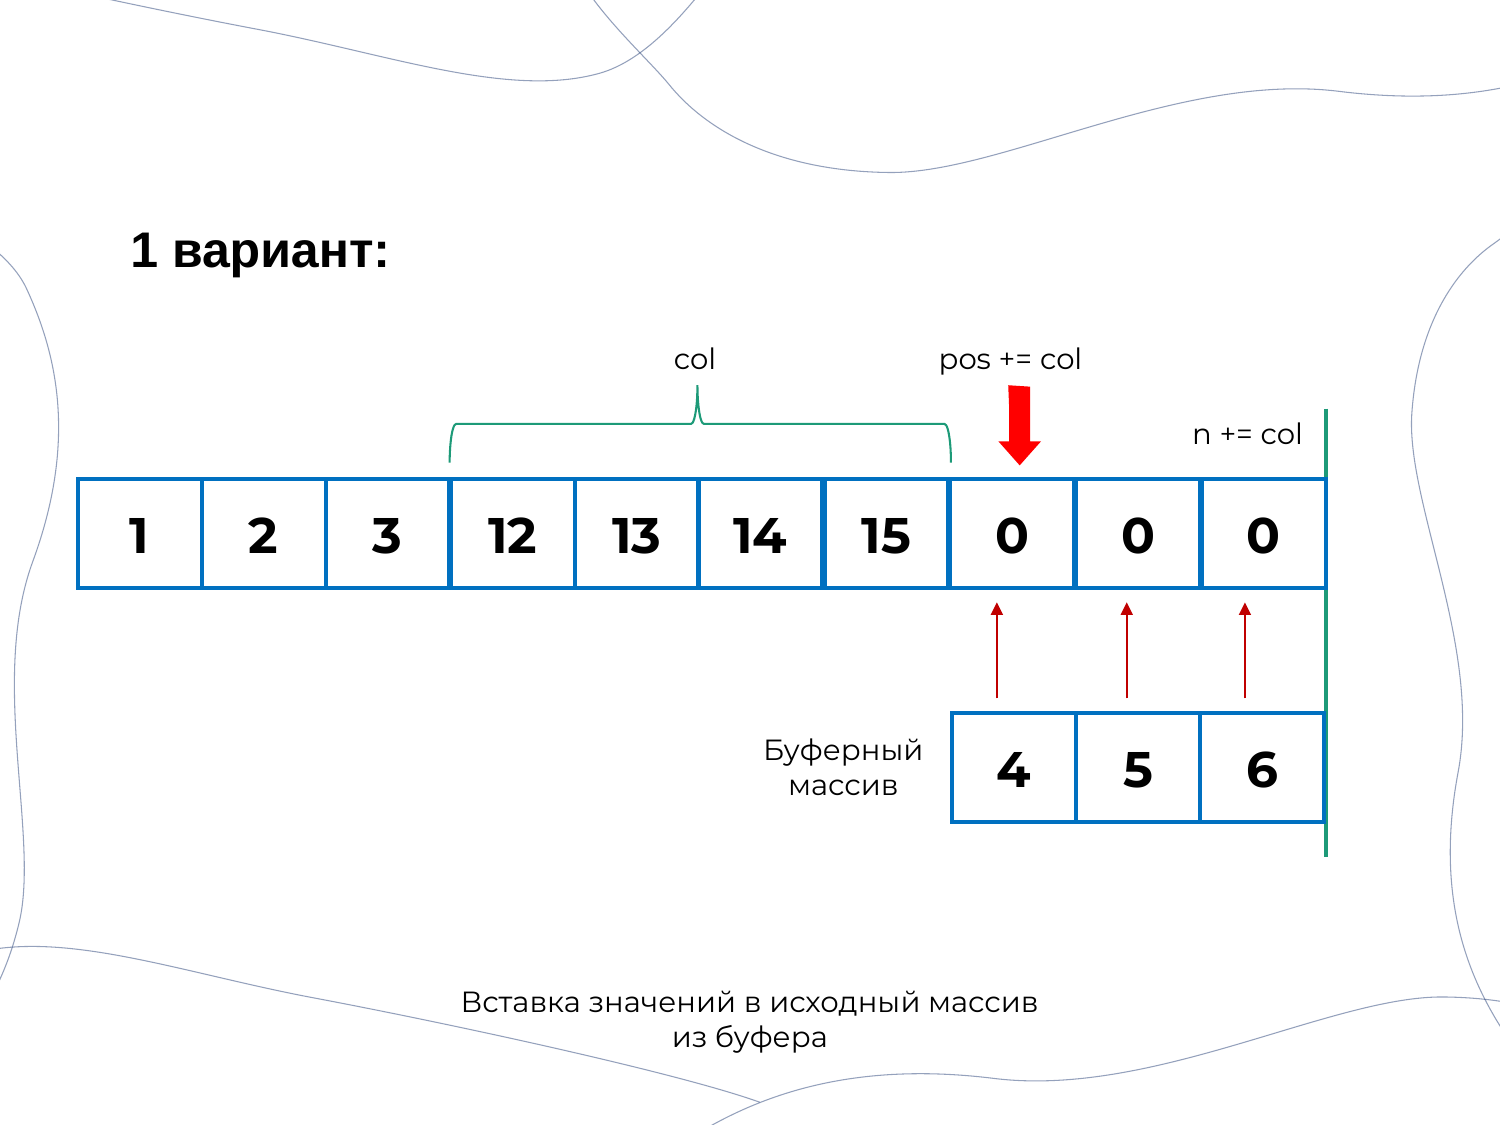

1 вариант:
pos += col
col

n += col
0
1
2
3
12
13
14
15
0
0

4
5
6
Буферный массив

Вставка значений в исходный массив из буфера